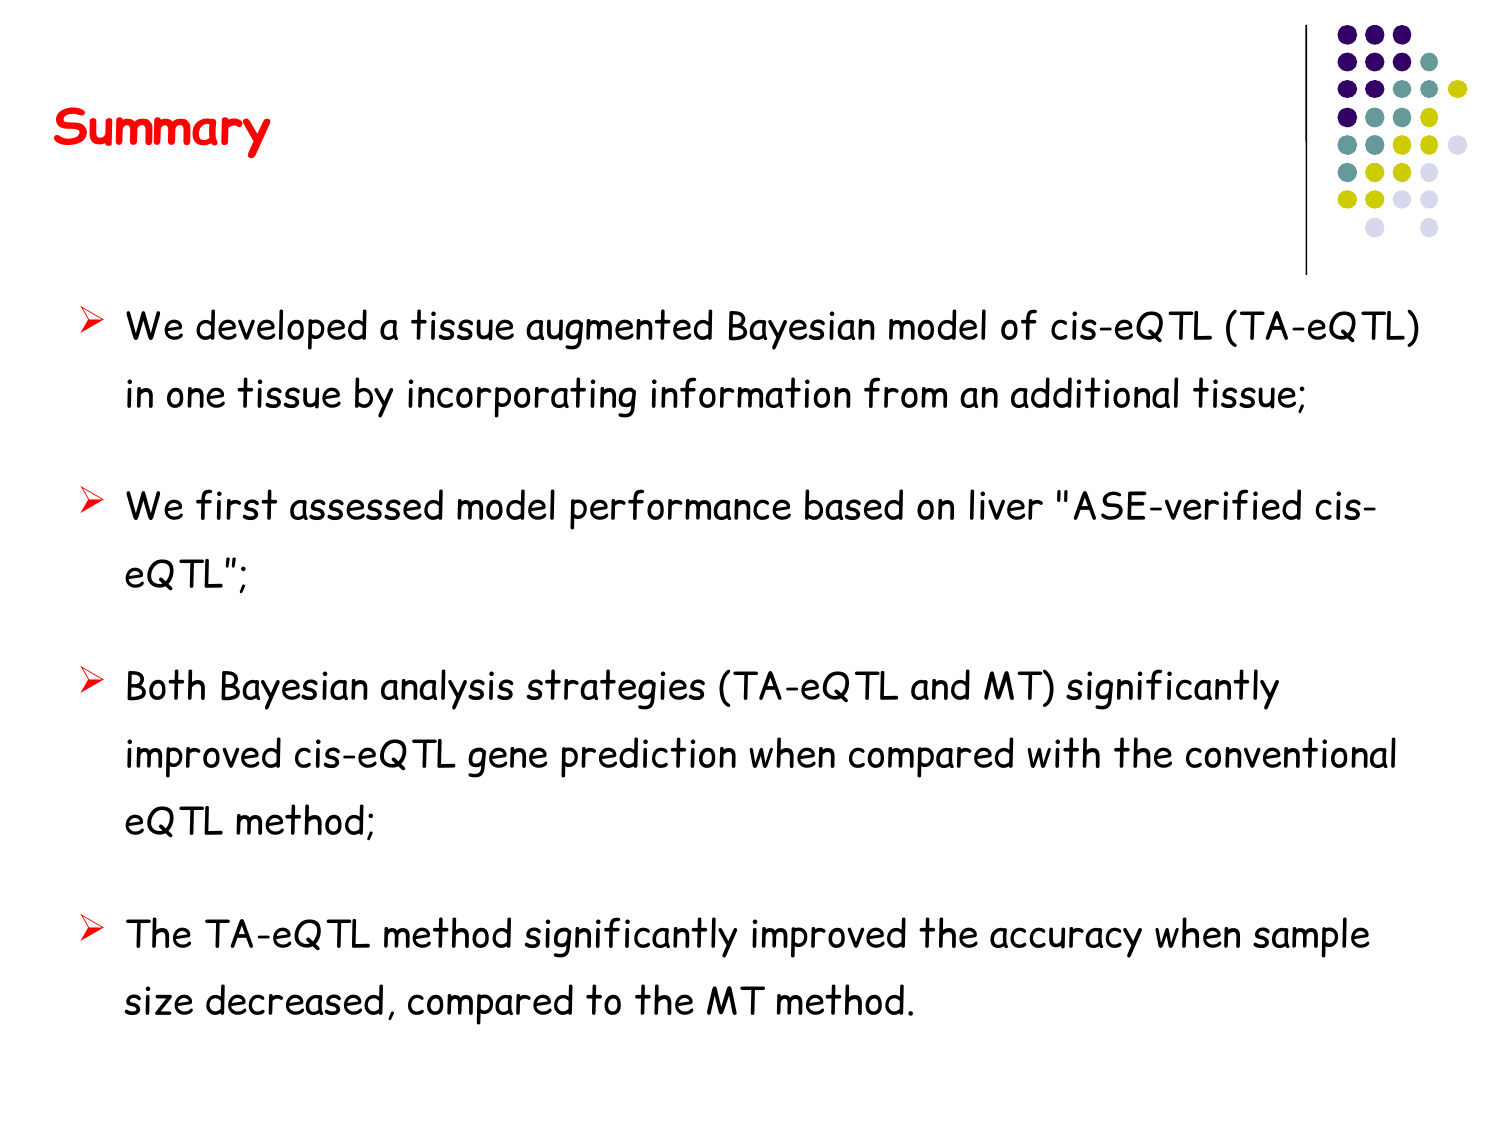

Summary
We developed a tissue augmented Bayesian model of cis-eQTL (TA-eQTL) in one tissue by incorporating information from an additional tissue;

We first assessed model performance based on liver "ASE-verified cis-eQTL”;

Both Bayesian analysis strategies (TA-eQTL and MT) significantly improved cis-eQTL gene prediction when compared with the conventional eQTL method;

The TA-eQTL method significantly improved the accuracy when sample size decreased, compared to the MT method.